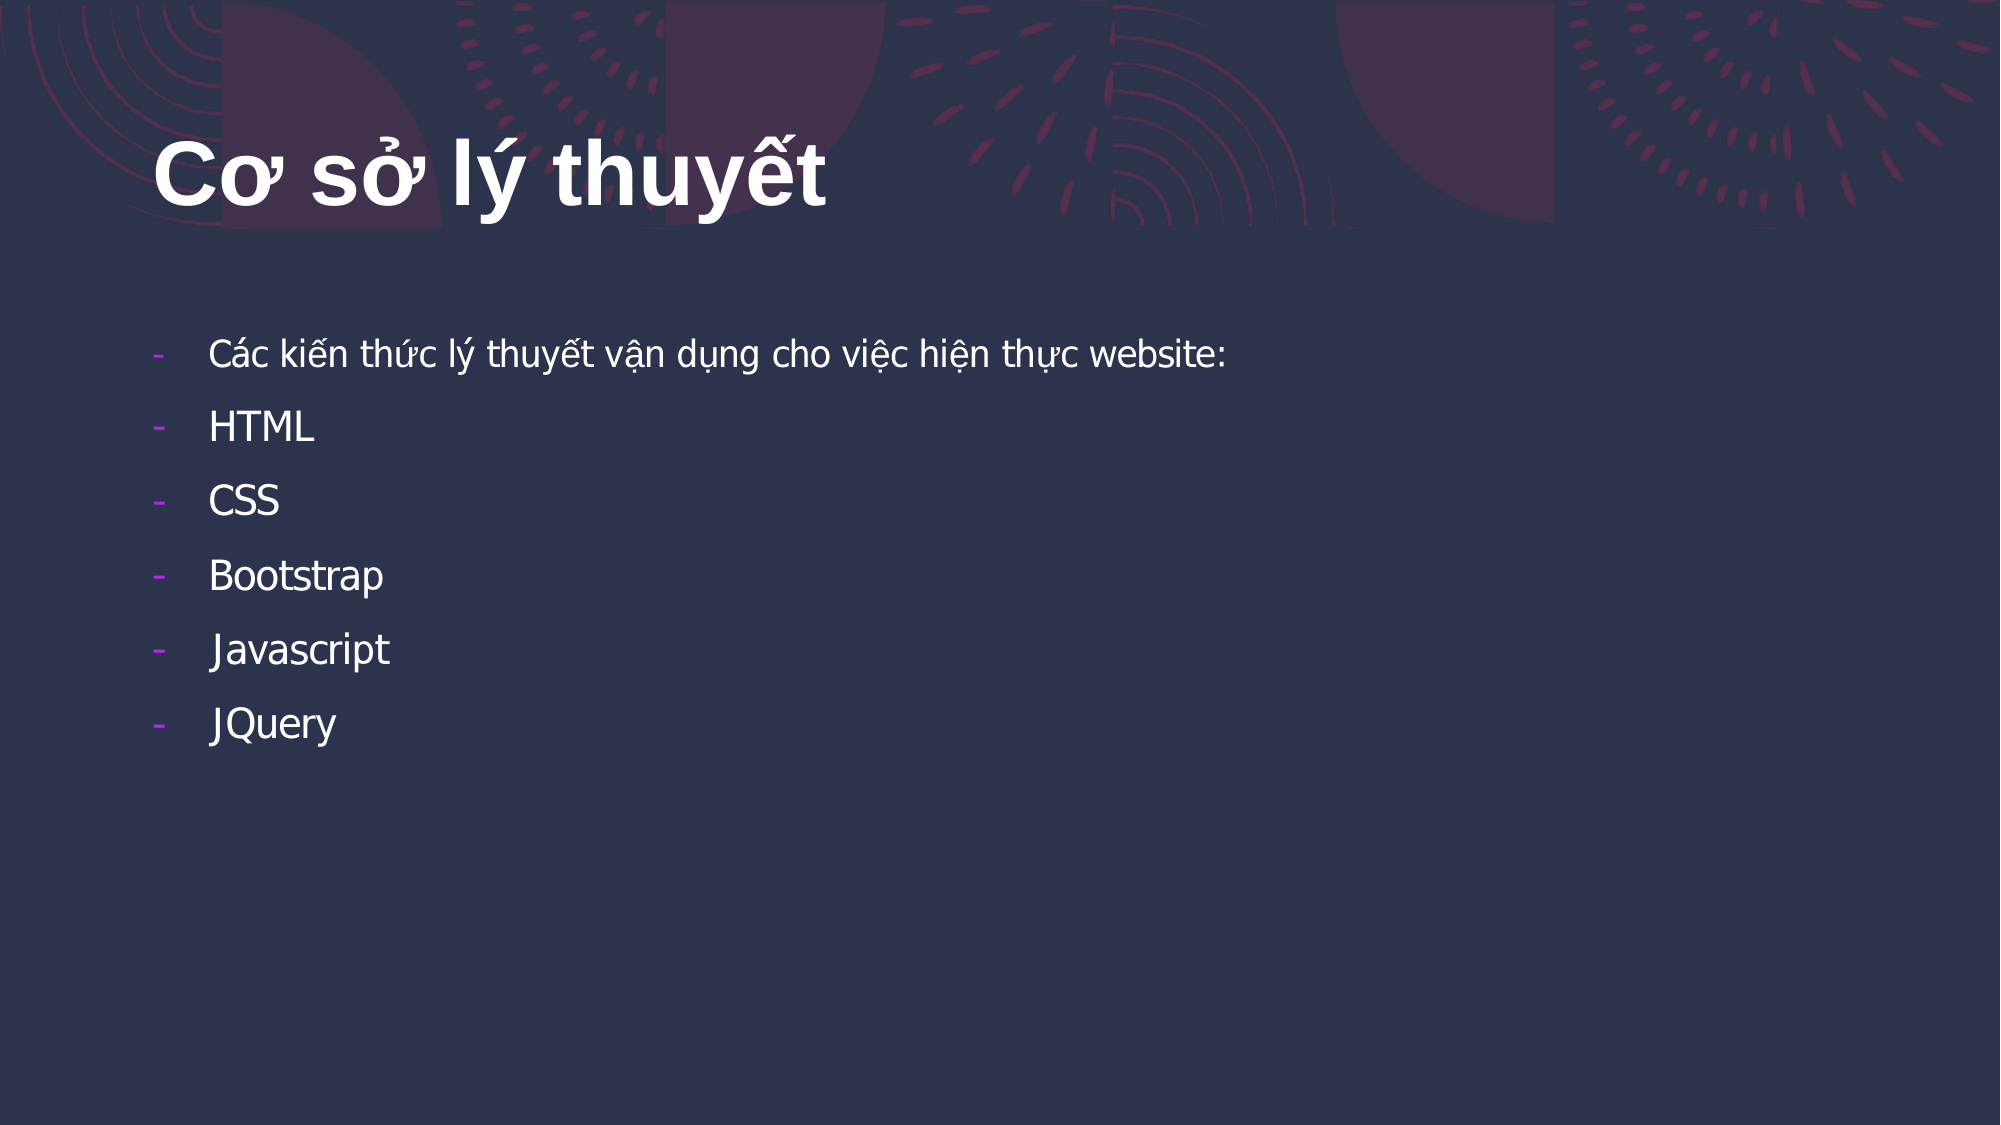

# Cơ sở lý thuyết
Các kiến thức lý thuyết vận dụng cho việc hiện thực website:
HTML
CSS
Bootstrap
Javascript
JQuery